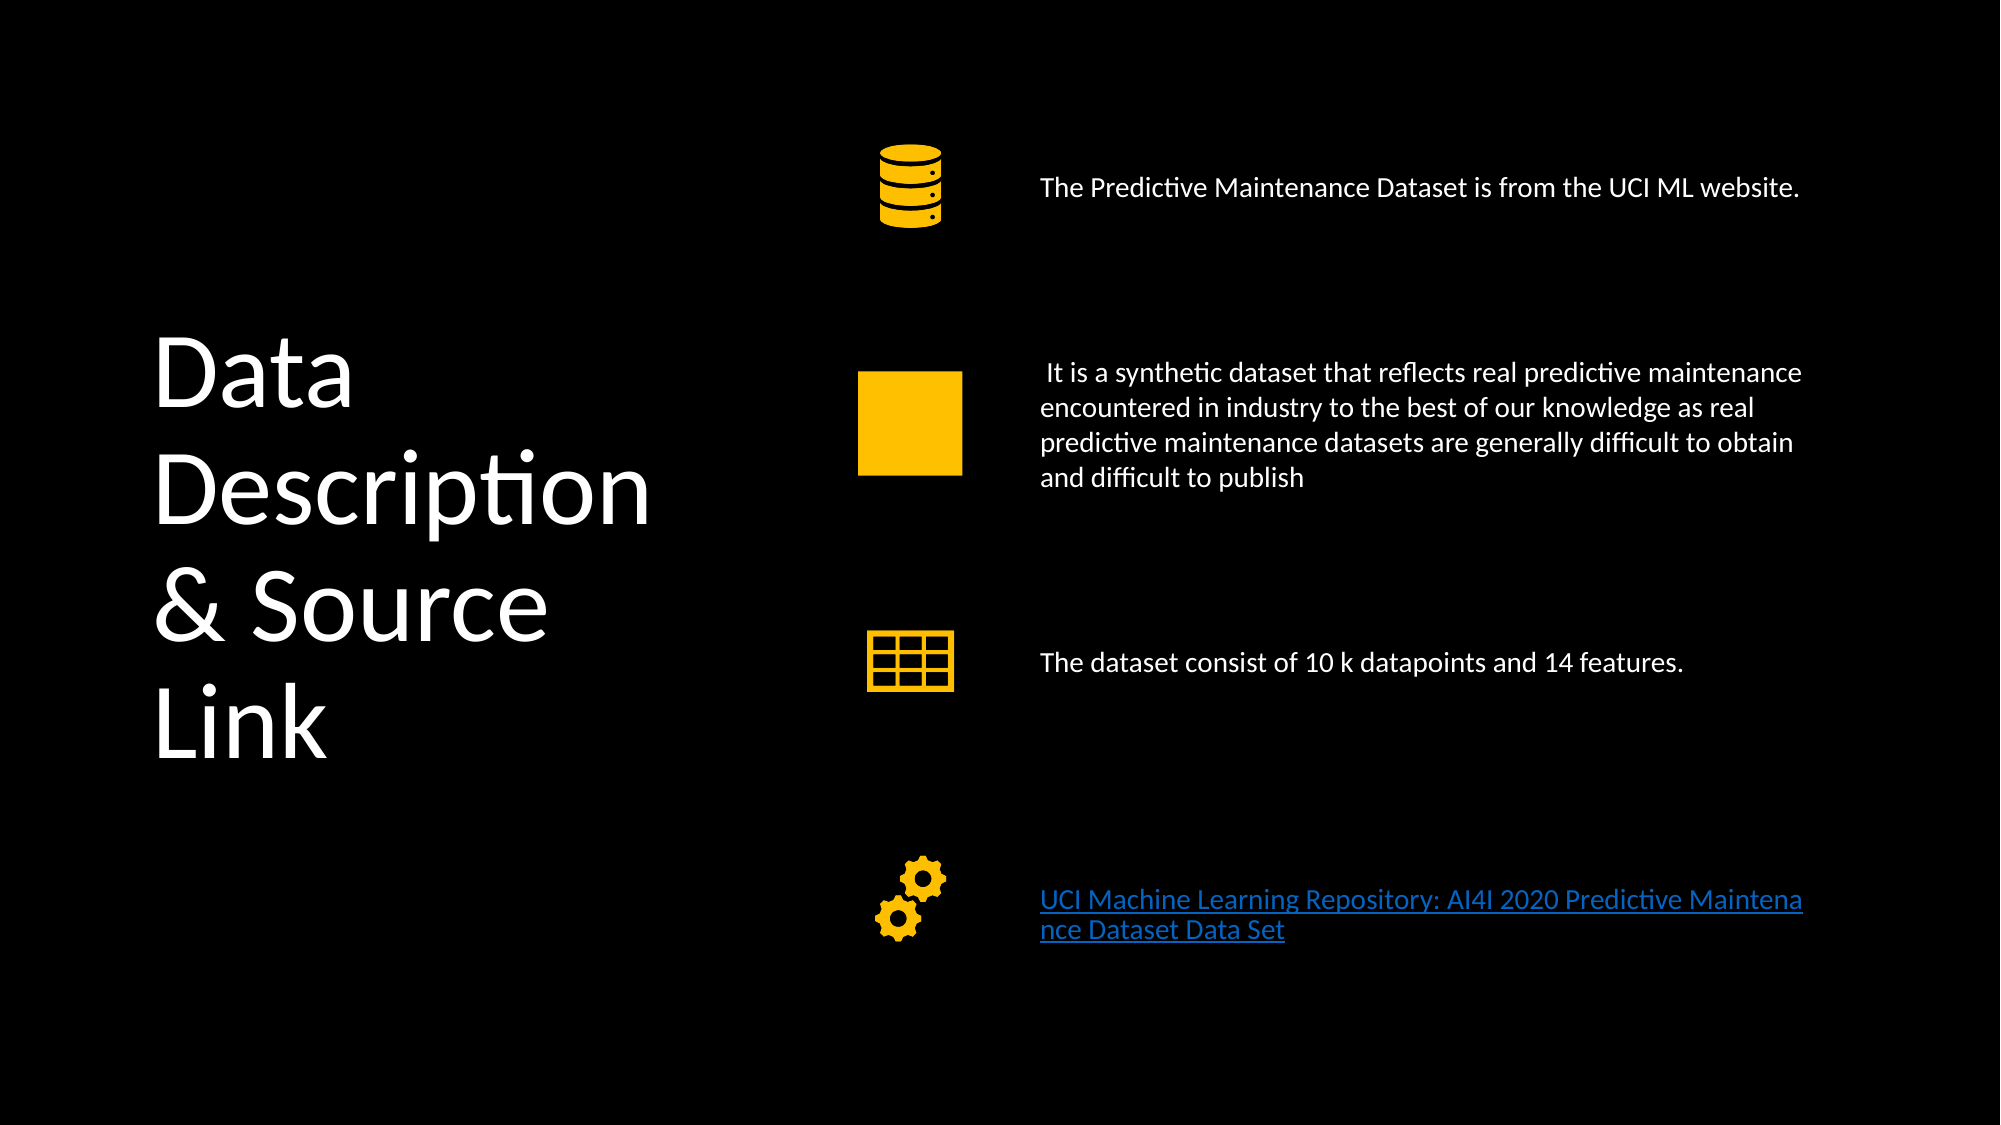

The Predictive Maintenance Dataset is from the UCI ML website.
 It is a synthetic dataset that reflects real predictive maintenance encountered in industry to the best of our knowledge as real predictive maintenance datasets are generally difficult to obtain and difficult to publish
The dataset consist of 10 k datapoints and 14 features.
UCI Machine Learning Repository: AI4I 2020 Predictive Maintenance Dataset Data Set
# Data Description & Source Link